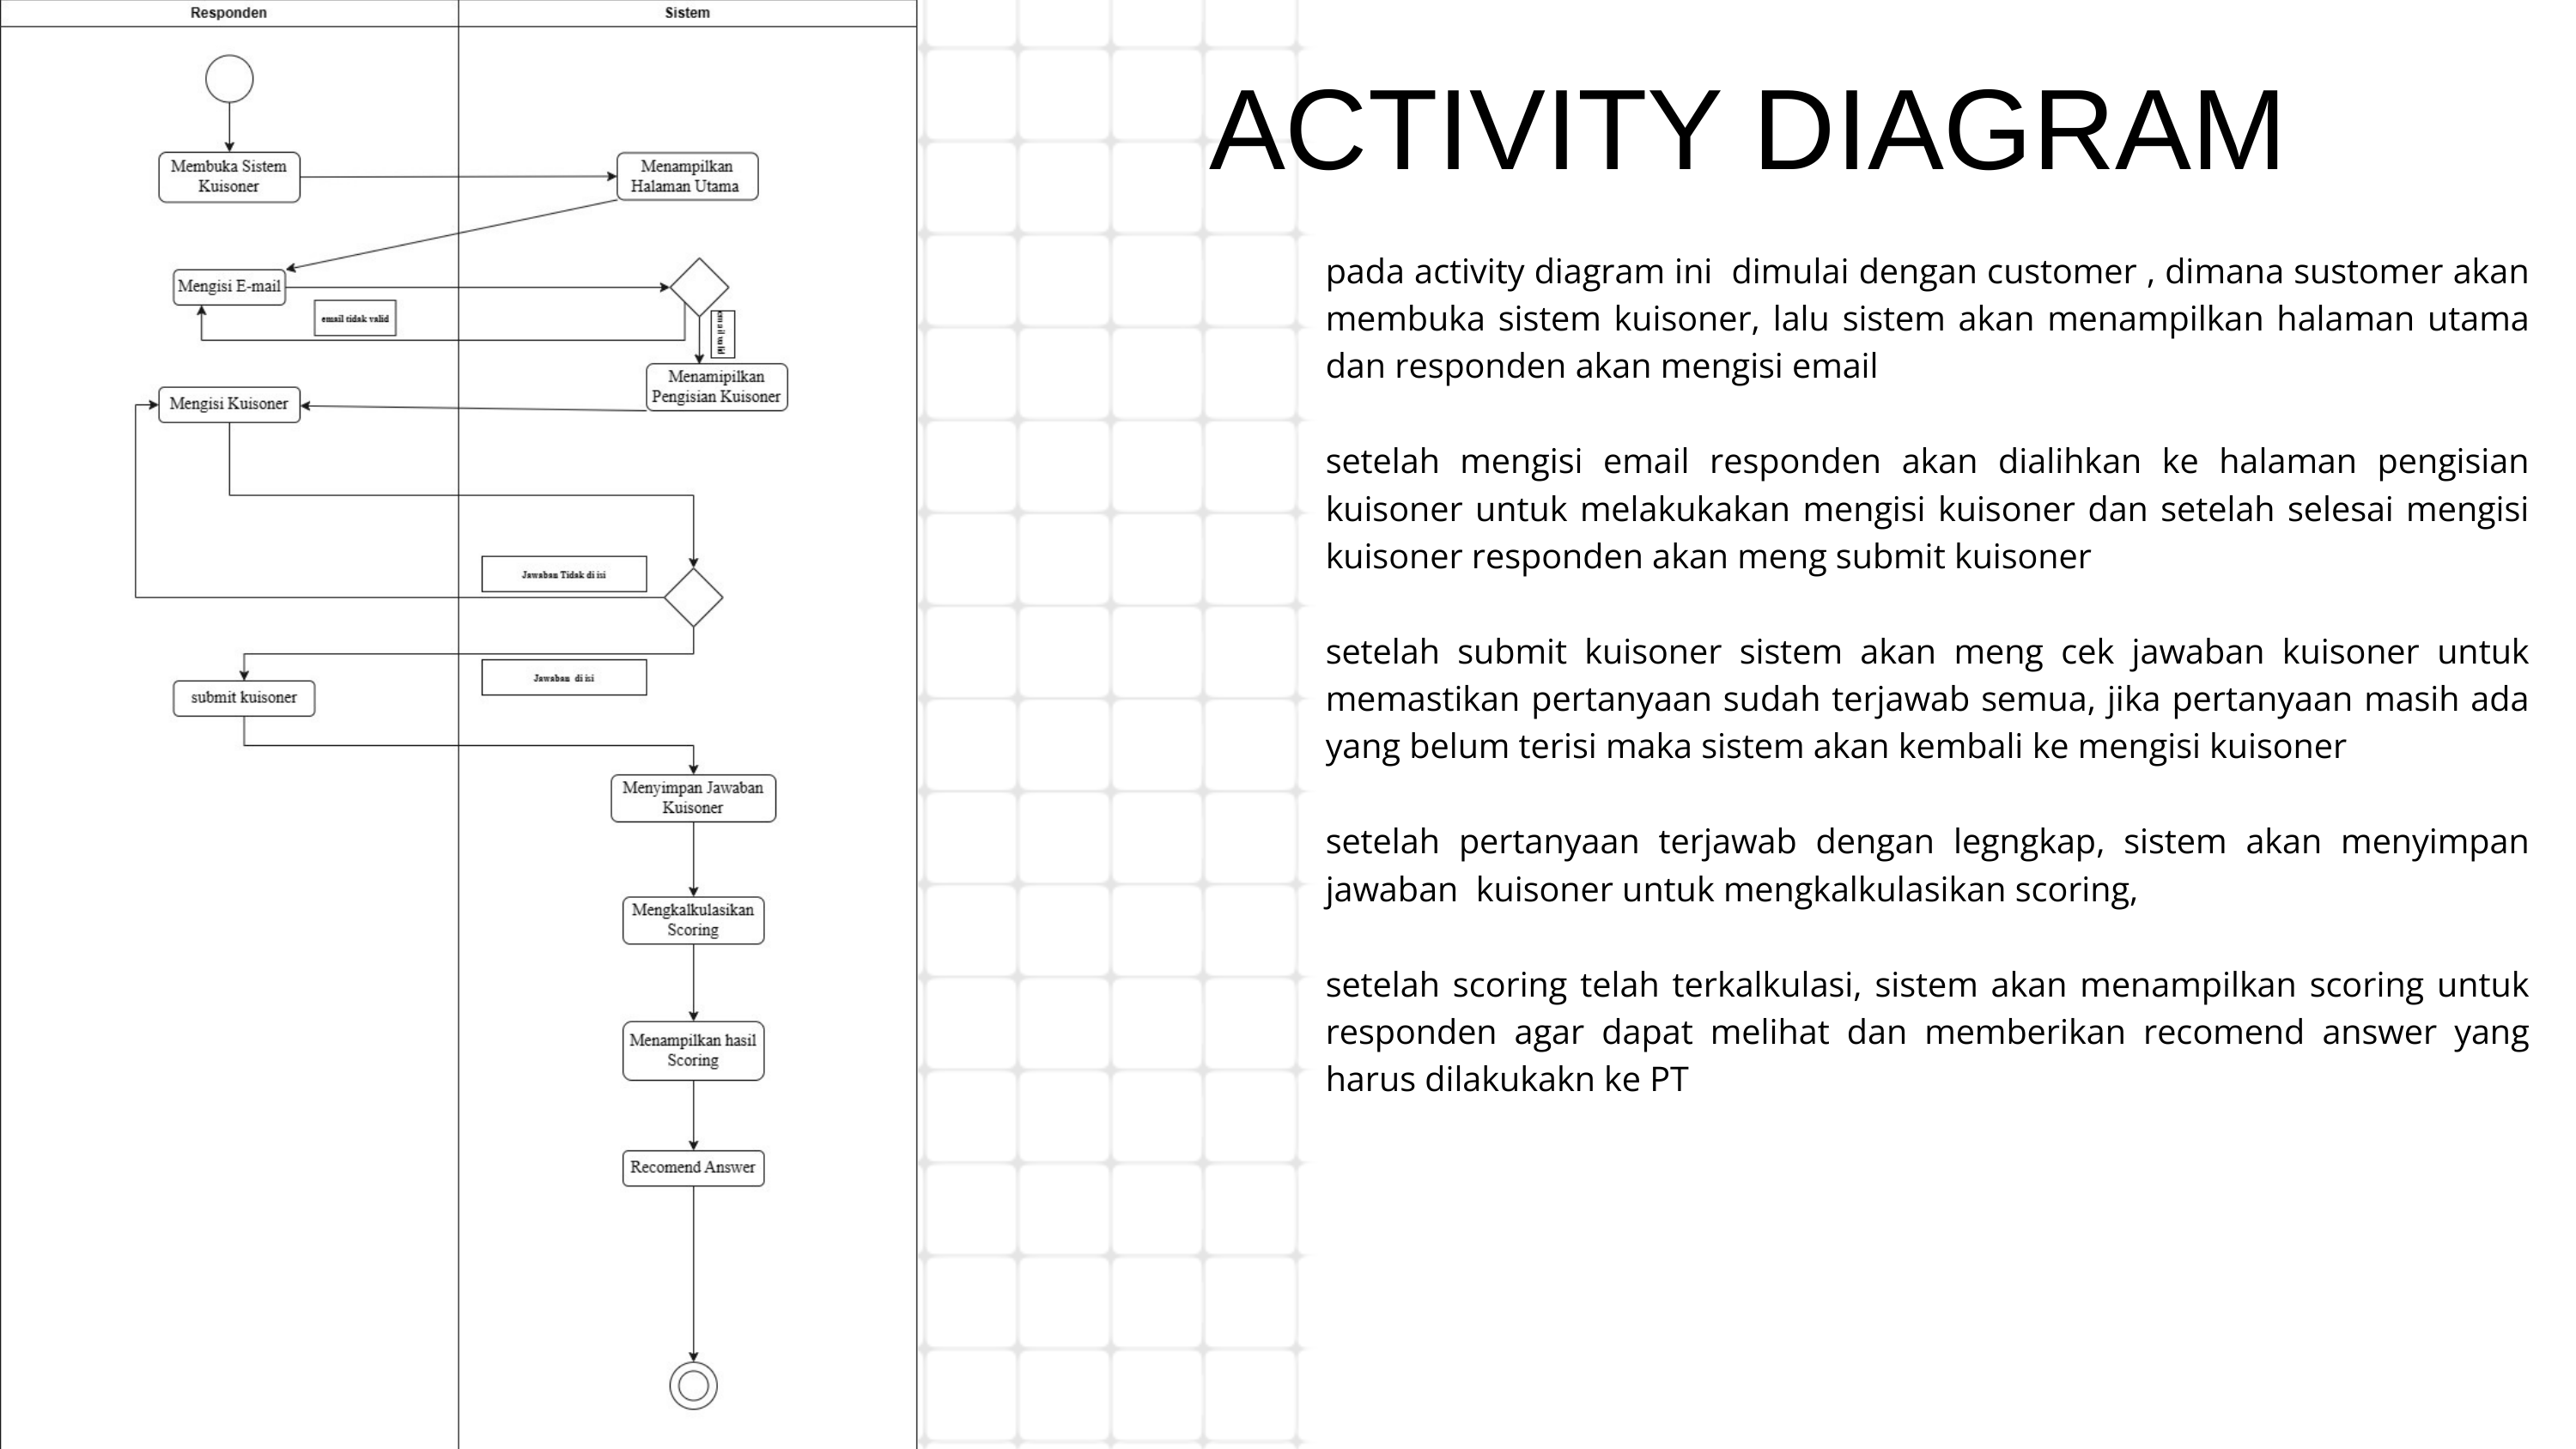

ACTIVITY DIAGRAM
pada activity diagram ini  dimulai dengan customer , dimana sustomer akan membuka sistem kuisoner, lalu sistem akan menampilkan halaman utama dan responden akan mengisi email

setelah mengisi email responden akan dialihkan ke halaman pengisian kuisoner untuk melakukakan mengisi kuisoner dan setelah selesai mengisi kuisoner responden akan meng submit kuisoner

setelah submit kuisoner sistem akan meng cek jawaban kuisoner untuk memastikan pertanyaan sudah terjawab semua, jika pertanyaan masih ada yang belum terisi maka sistem akan kembali ke mengisi kuisoner

setelah pertanyaan terjawab dengan legngkap, sistem akan menyimpan jawaban  kuisoner untuk mengkalkulasikan scoring,

setelah scoring telah terkalkulasi, sistem akan menampilkan scoring untuk responden agar dapat melihat dan memberikan recomend answer yang harus dilakukakn ke PT